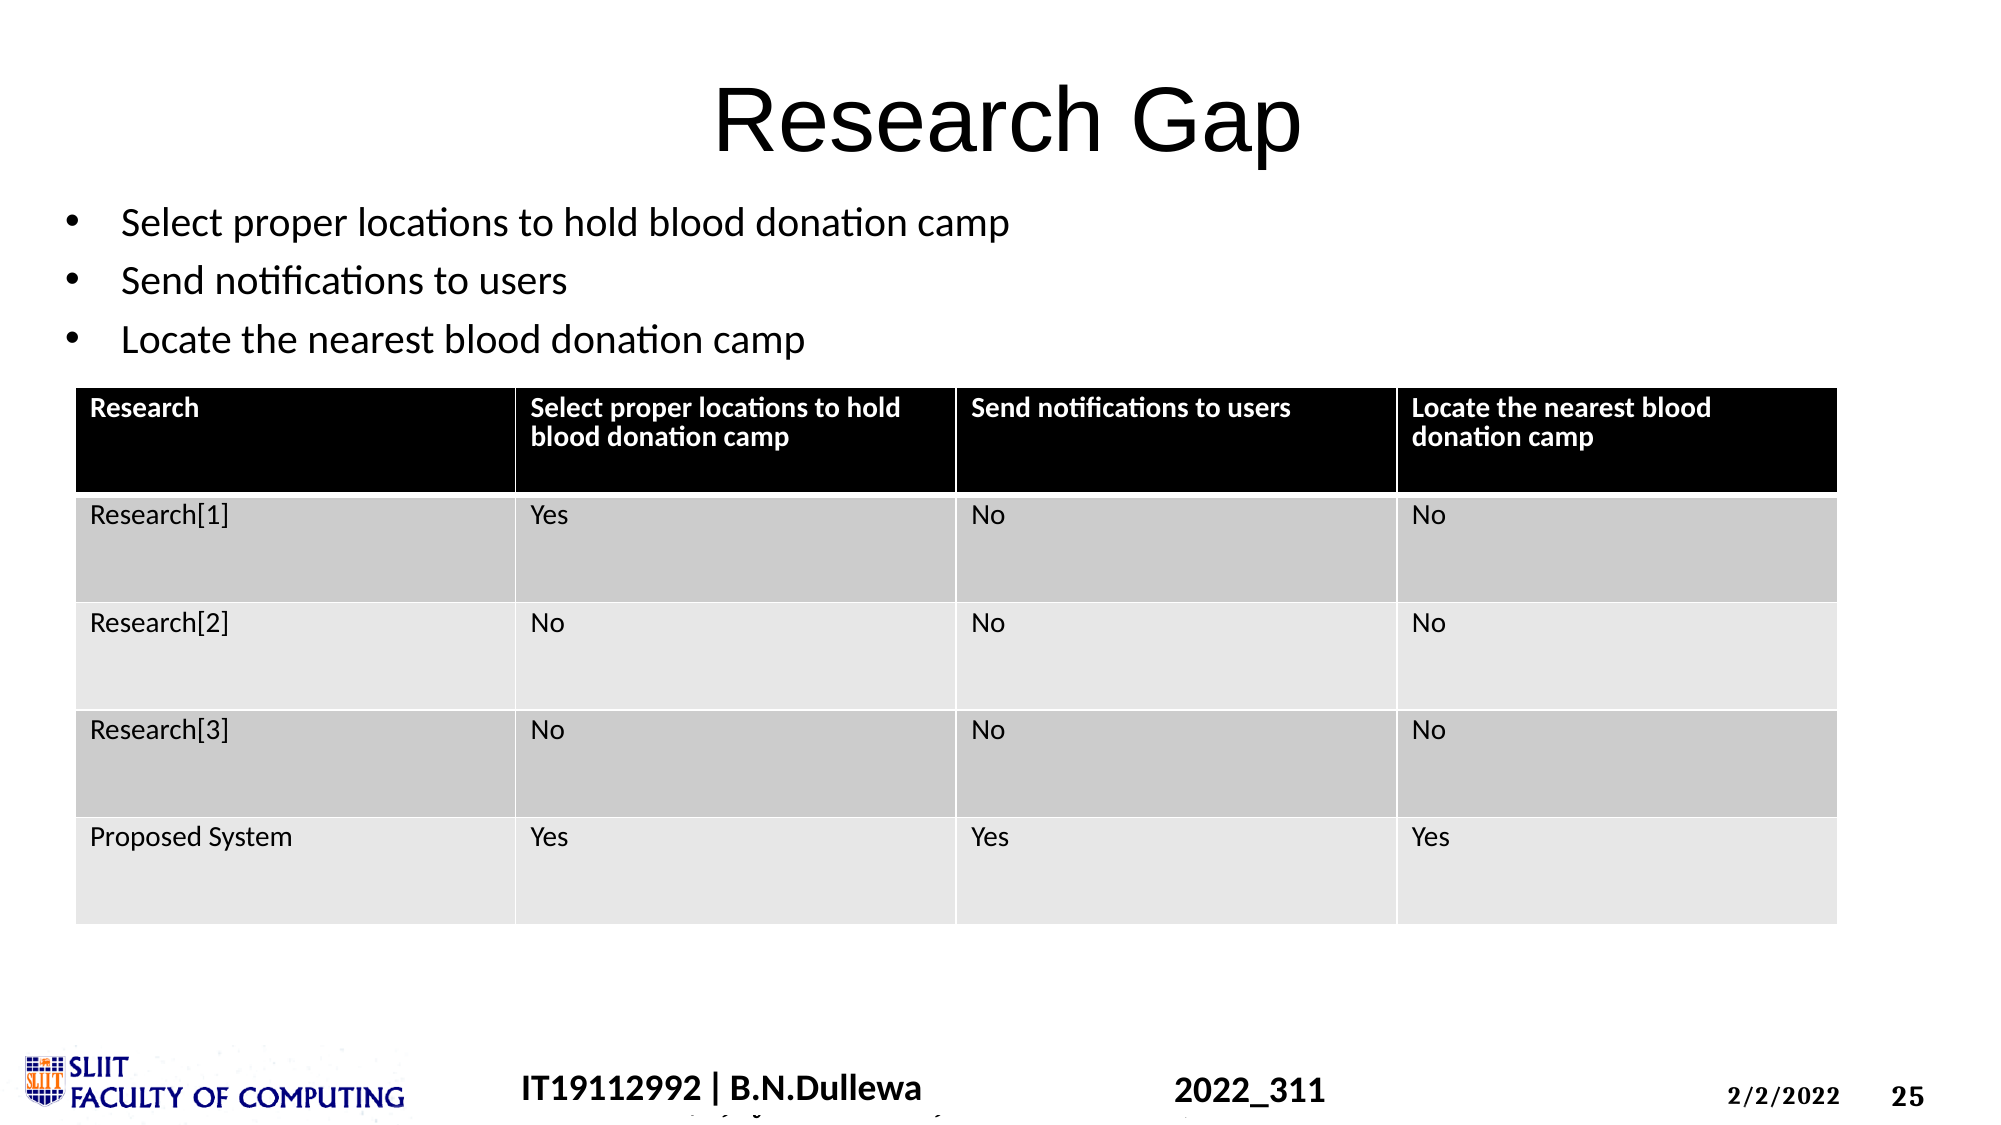

# Research Gap
Select proper locations to hold blood donation camp
Send notifications to users
Locate the nearest blood donation camp

| Research | Select proper locations to hold blood donation camp | Send notifications to users | Locate the nearest blood donation camp |
| --- | --- | --- | --- |
| Research[1] | Yes | No | No |
| Research[2] | No | No | No |
| Research[3] | No | No | No |
| Proposed System | Yes | Yes | Yes |
IT19112992 | B.N.Dullewa
2022_311